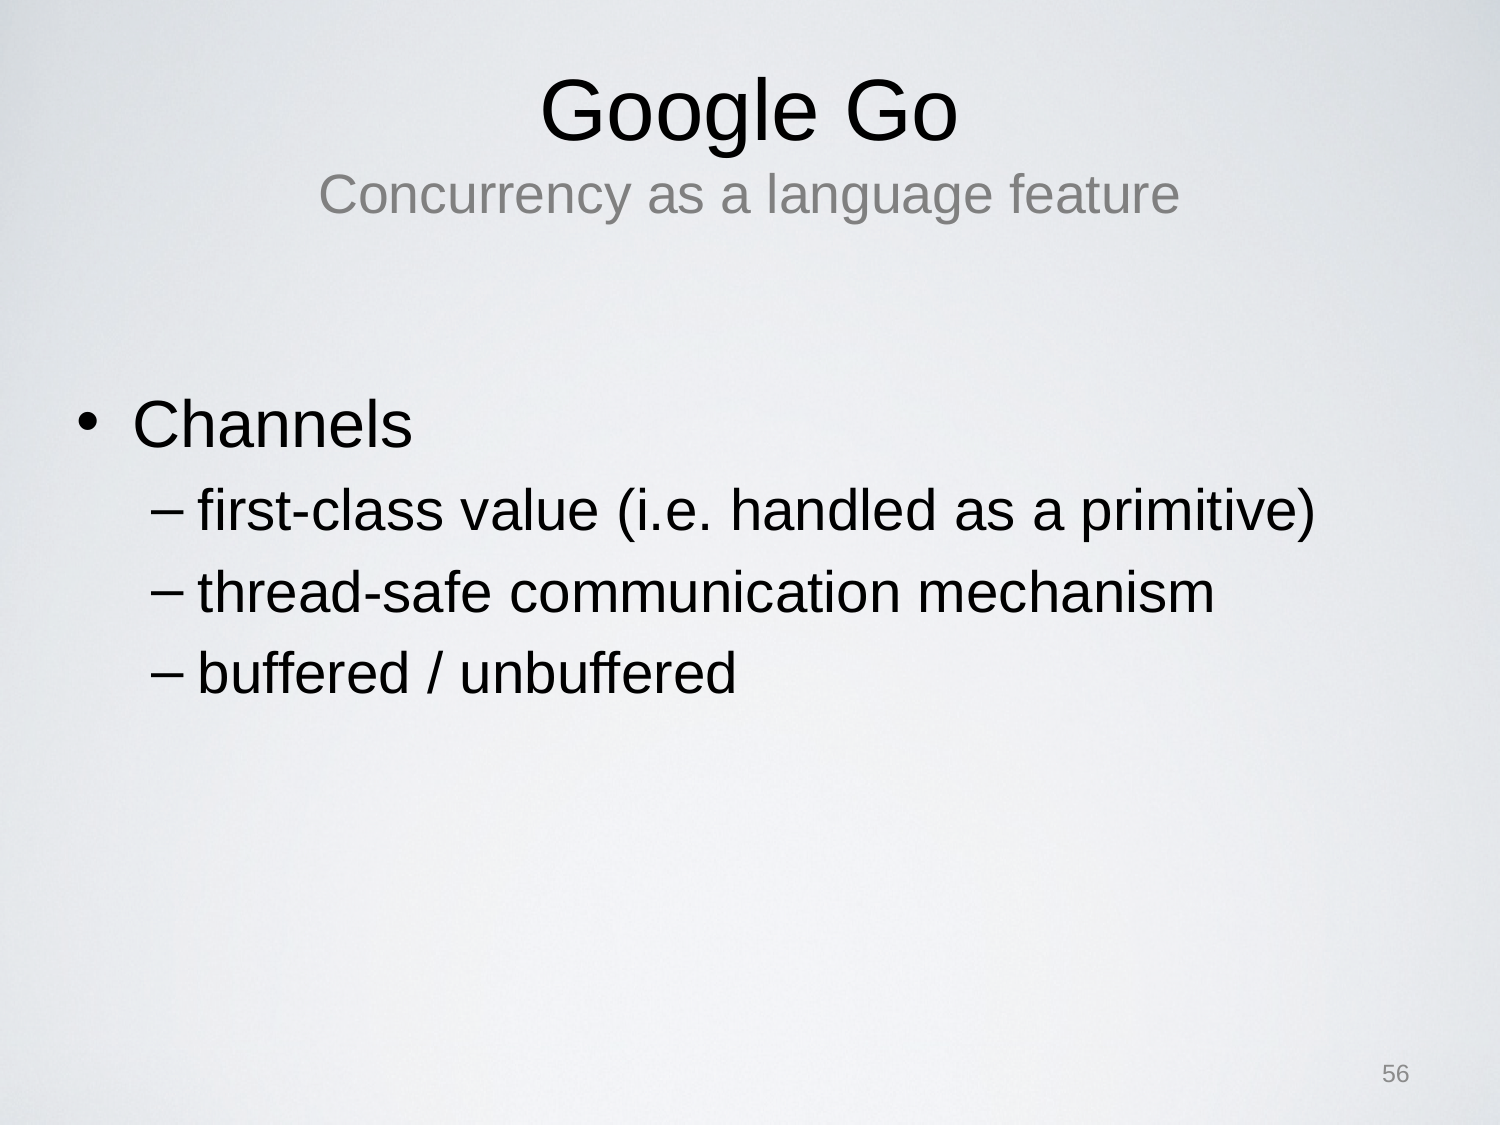

# Google Go Concurrency as a language feature
Channels
first-class value (i.e. handled as a primitive)
thread-safe communication mechanism
buffered / unbuffered

56